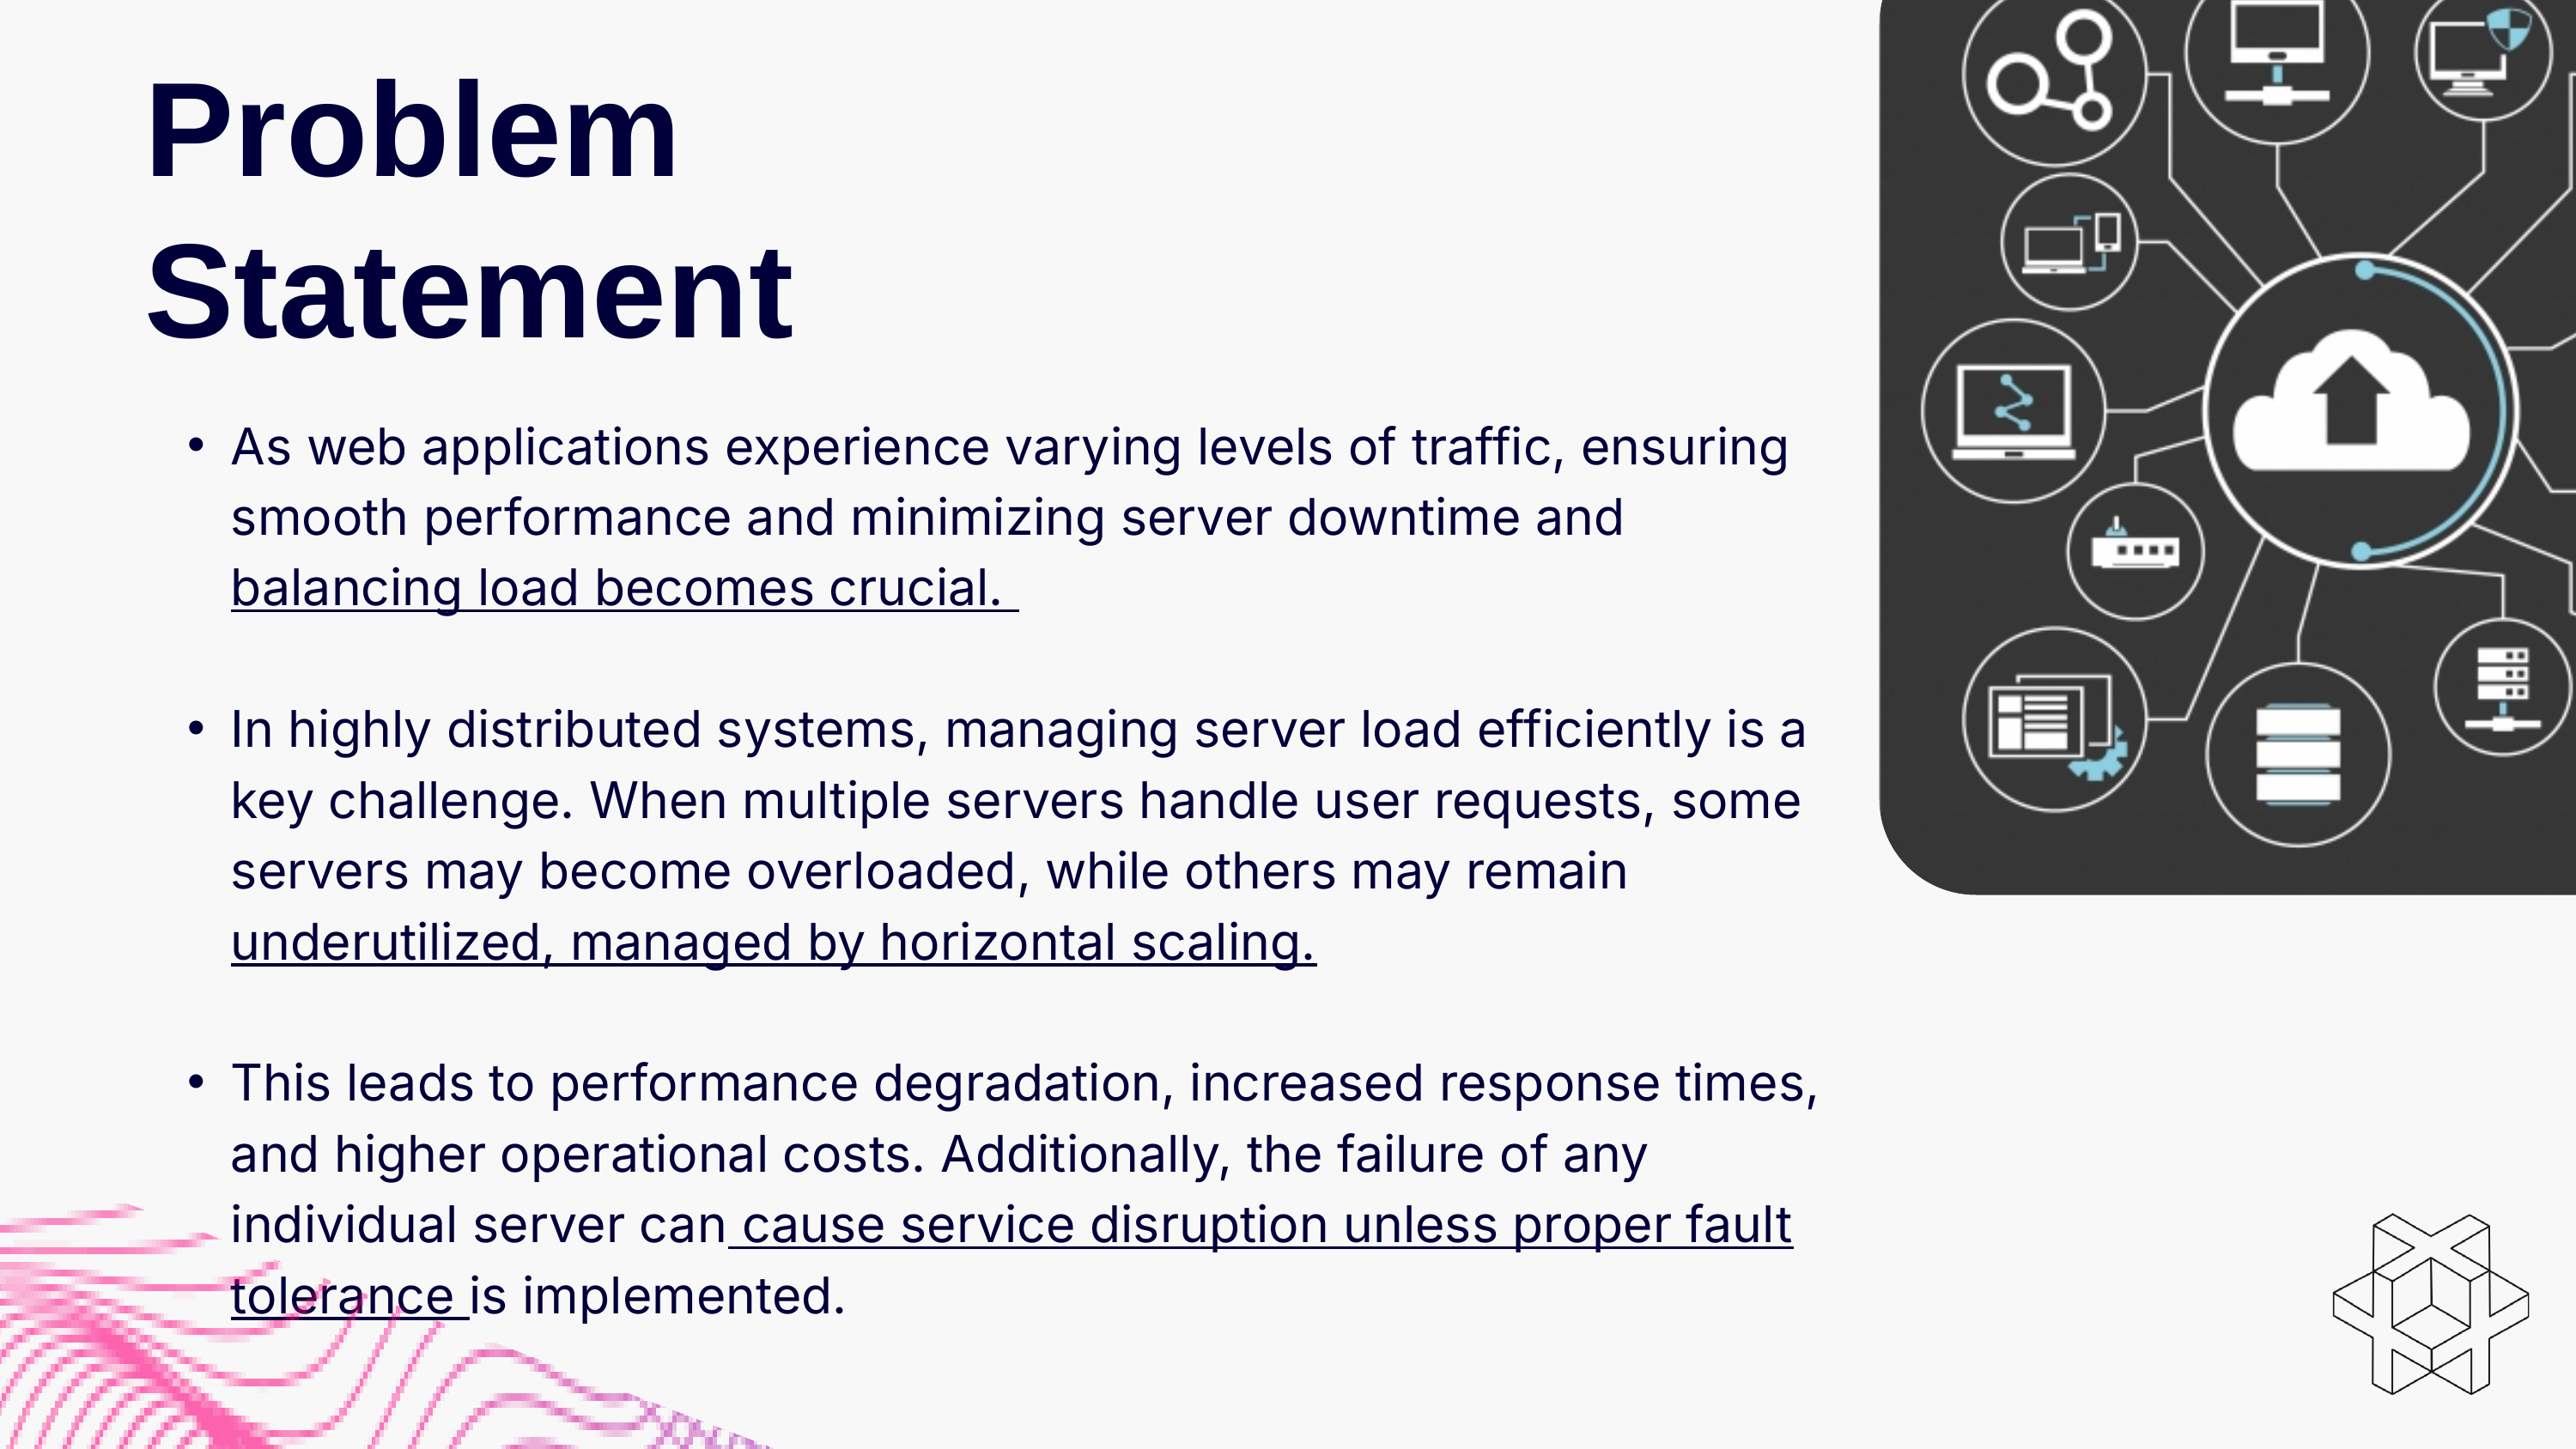

Problem Statement

As web applications experience varying levels of traffic, ensuring smooth performance and minimizing server downtime and balancing load becomes crucial.

In highly distributed systems, managing server load efficiently is a key challenge. When multiple servers handle user requests, some servers may become overloaded, while others may remain underutilized, managed by horizontal scaling.

This leads to performance degradation, increased response times, and higher operational costs. Additionally, the failure of any individual server can cause service disruption unless proper fault tolerance is implemented.